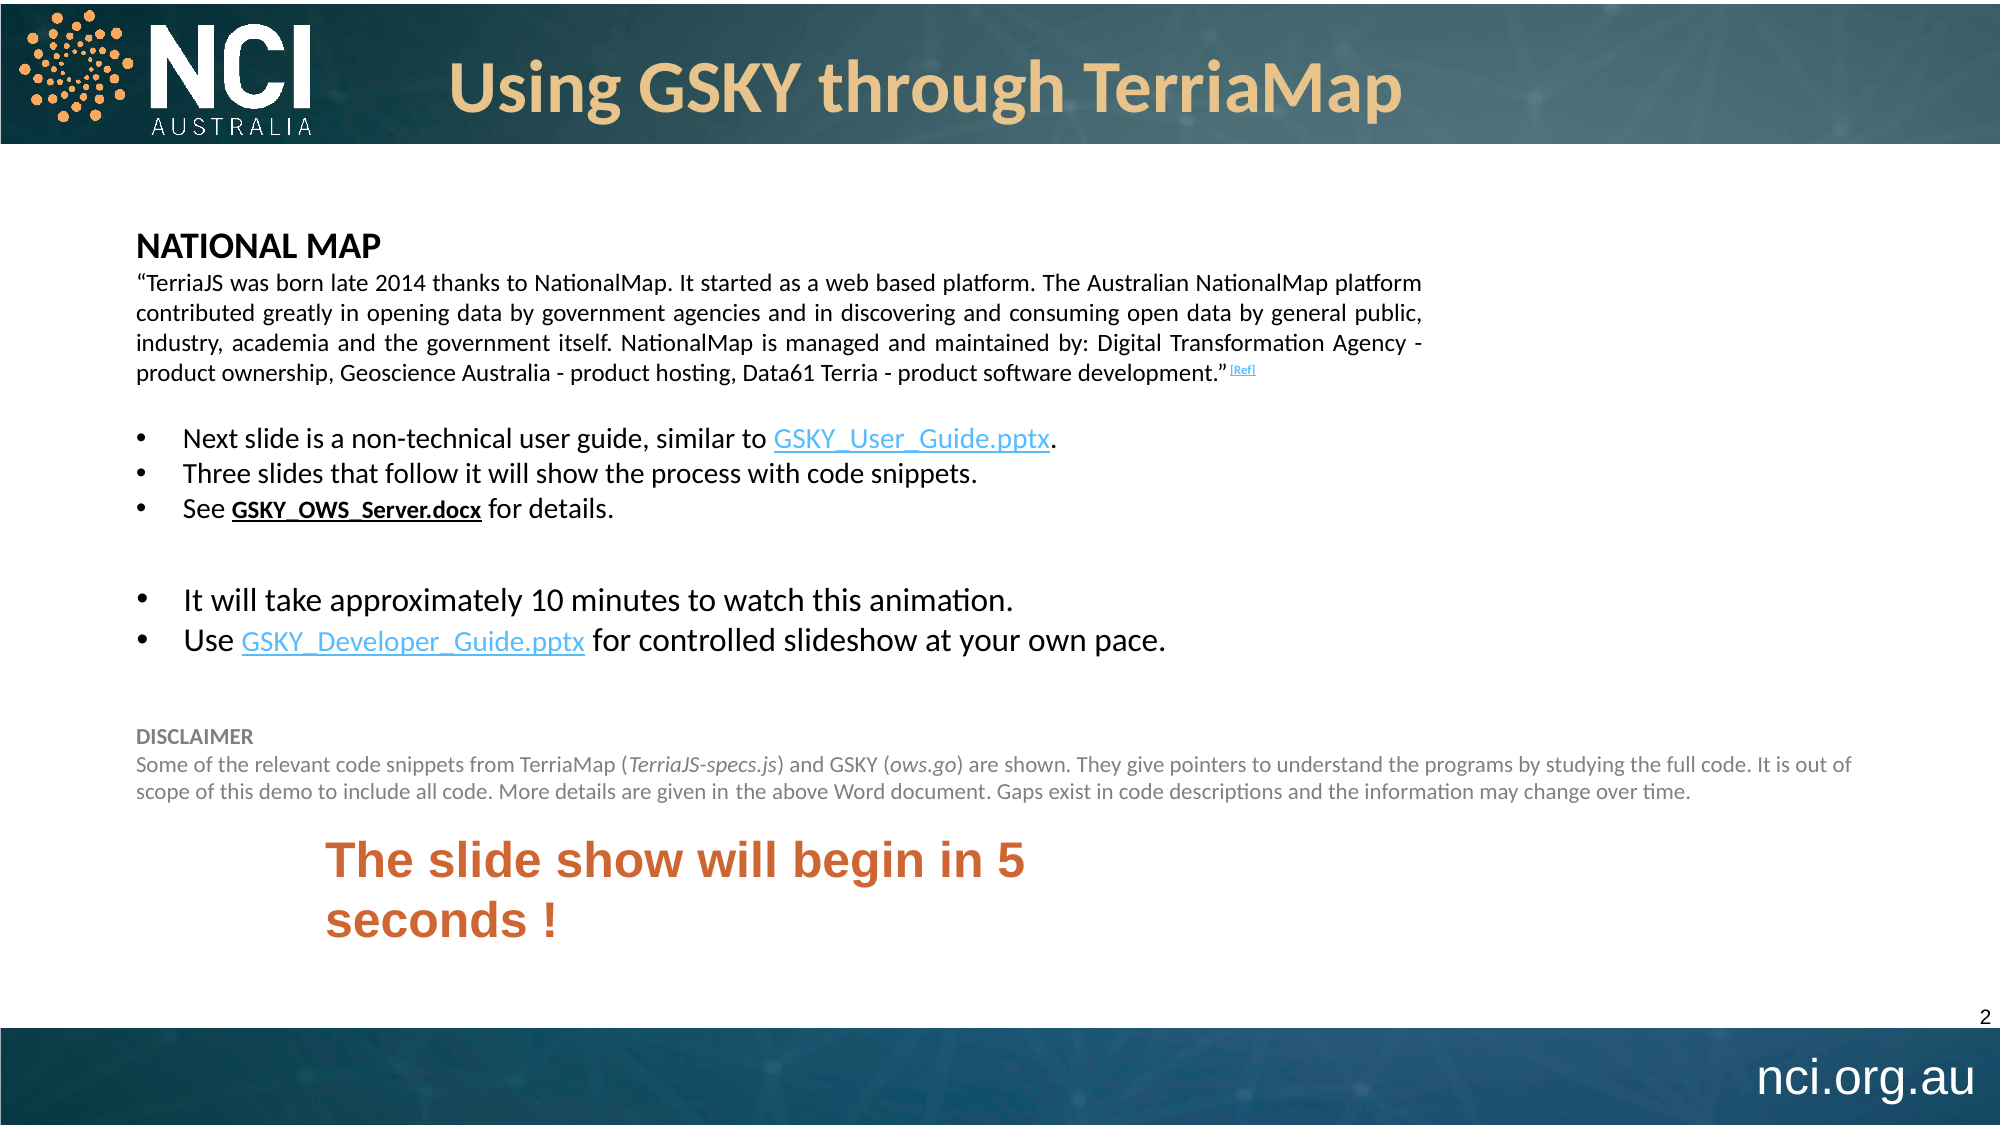

Using GSKY through TerriaMap
NATIONAL MAP
“TerriaJS was born late 2014 thanks to NationalMap. It started as a web based platform. The Australian NationalMap platform contributed greatly in opening data by government agencies and in discovering and consuming open data by general public, industry, academia and the government itself. NationalMap is managed and maintained by: Digital Transformation Agency - product ownership, Geoscience Australia - product hosting, Data61 Terria - product software development.”[Ref]
Next slide is a non-technical user guide, similar to GSKY_User_Guide.pptx.
Three slides that follow it will show the process with code snippets.
See GSKY_OWS_Server.docx for details.
It will take approximately 10 minutes to watch this animation.
Use GSKY_Developer_Guide.pptx for controlled slideshow at your own pace.
DISCLAIMER
Some of the relevant code snippets from TerriaMap (TerriaJS-specs.js) and GSKY (ows.go) are shown. They give pointers to understand the programs by studying the full code. It is out of scope of this demo to include all code. More details are given in the above Word document. Gaps exist in code descriptions and the information may change over time.
The slide show will begin in 5 seconds !
2